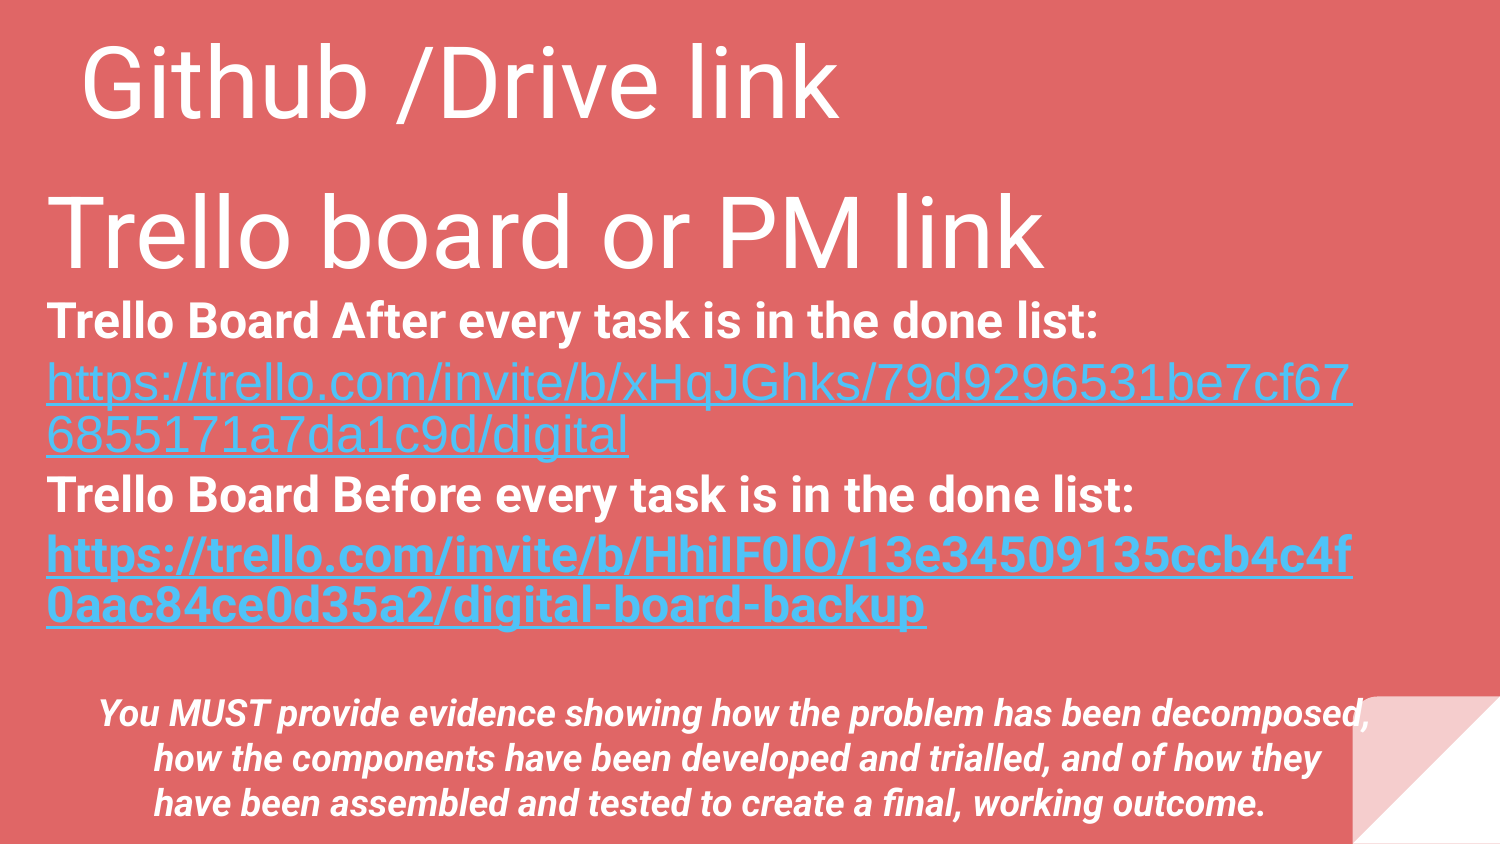

# Github /Drive link
Trello board or PM link
Trello Board After every task is in the done list:
https://trello.com/invite/b/xHqJGhks/79d9296531be7cf676855171a7da1c9d/digital
Trello Board Before every task is in the done list:
https://trello.com/invite/b/HhiIF0lO/13e34509135ccb4c4f0aac84ce0d35a2/digital-board-backup

You MUST provide evidence showing how the problem has been decomposed, how the components have been developed and trialled, and of how they have been assembled and tested to create a final, working outcome.